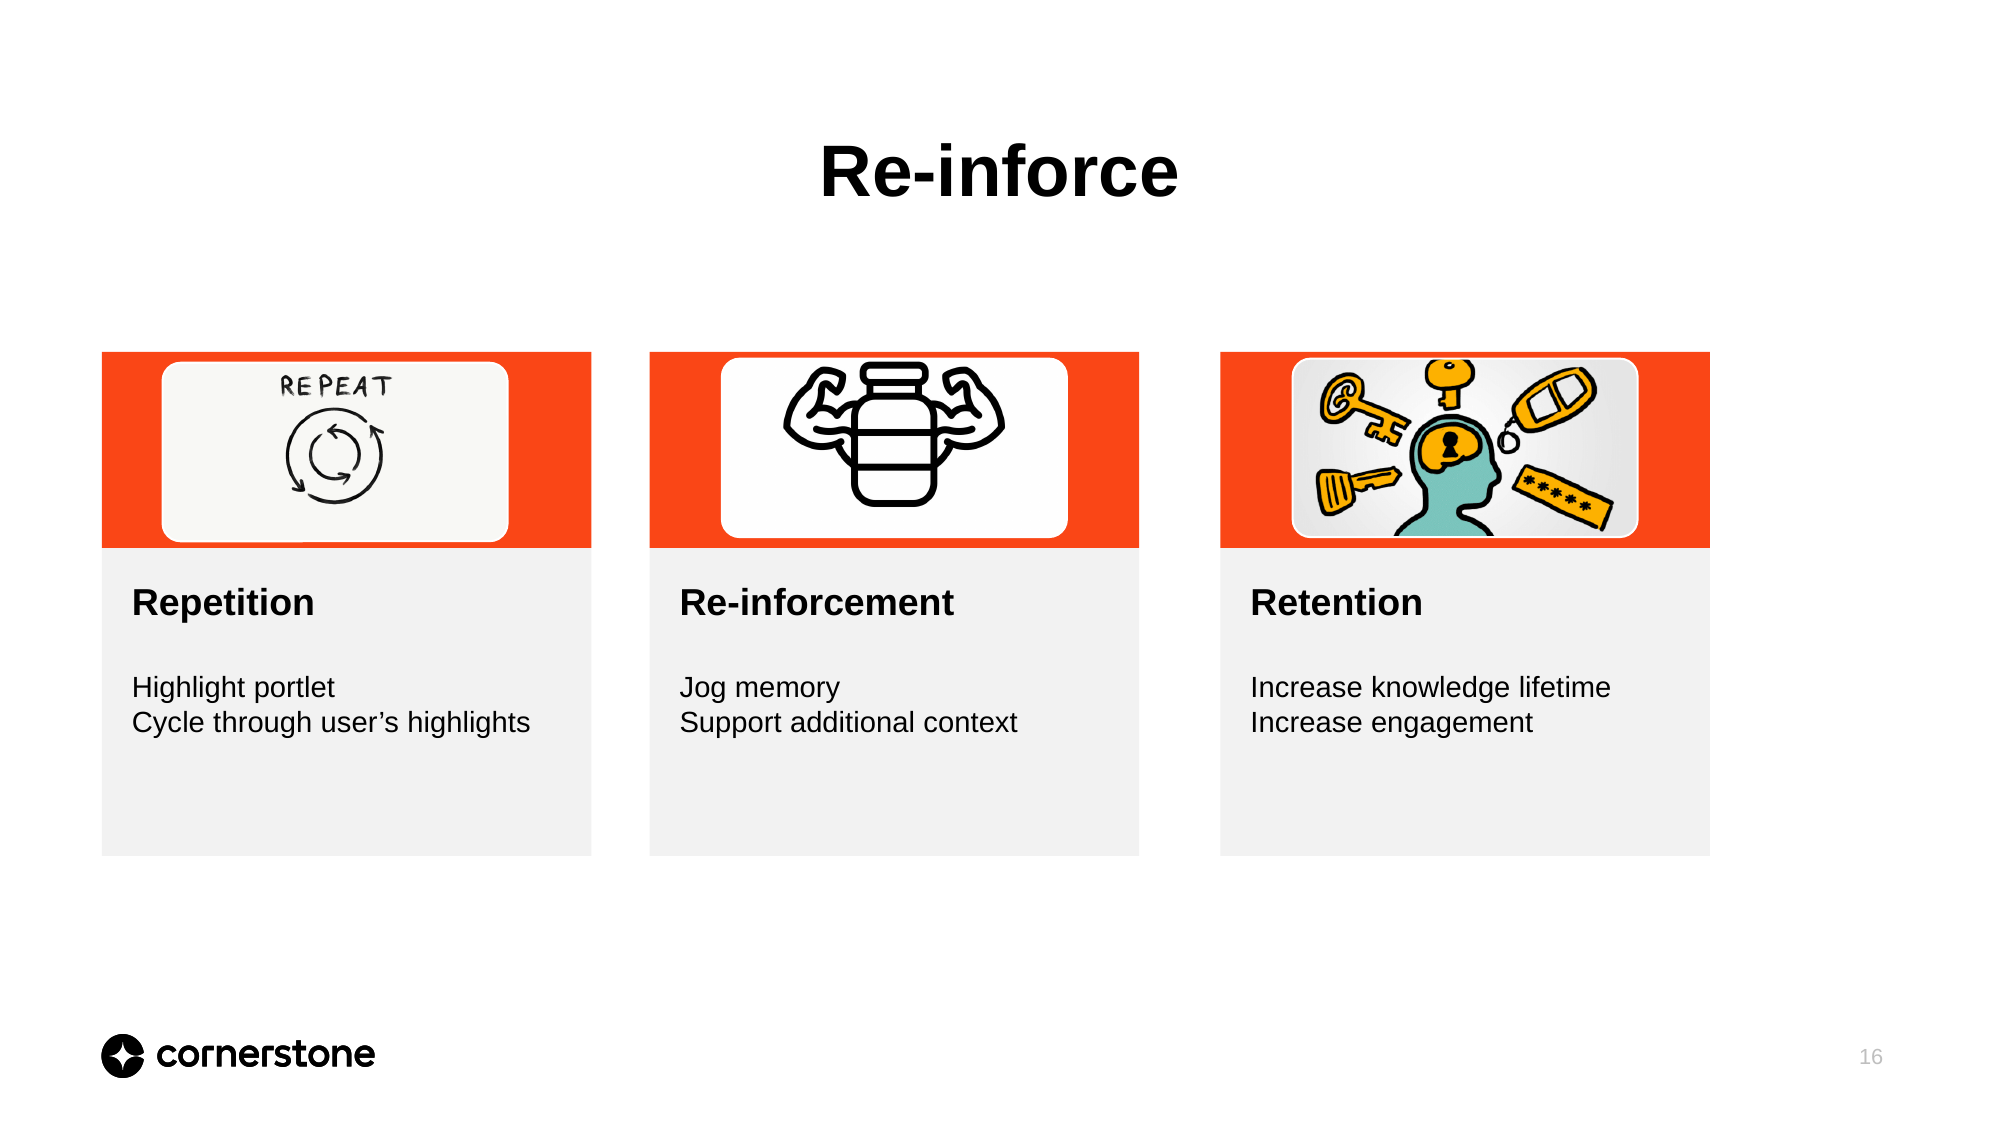

Re-inforce

Repetition

Highlight portlet
Cycle through user’s highlights
Re-inforcement

Jog memory
Support additional context

Retention

Increase knowledge lifetime
Increase engagement
16